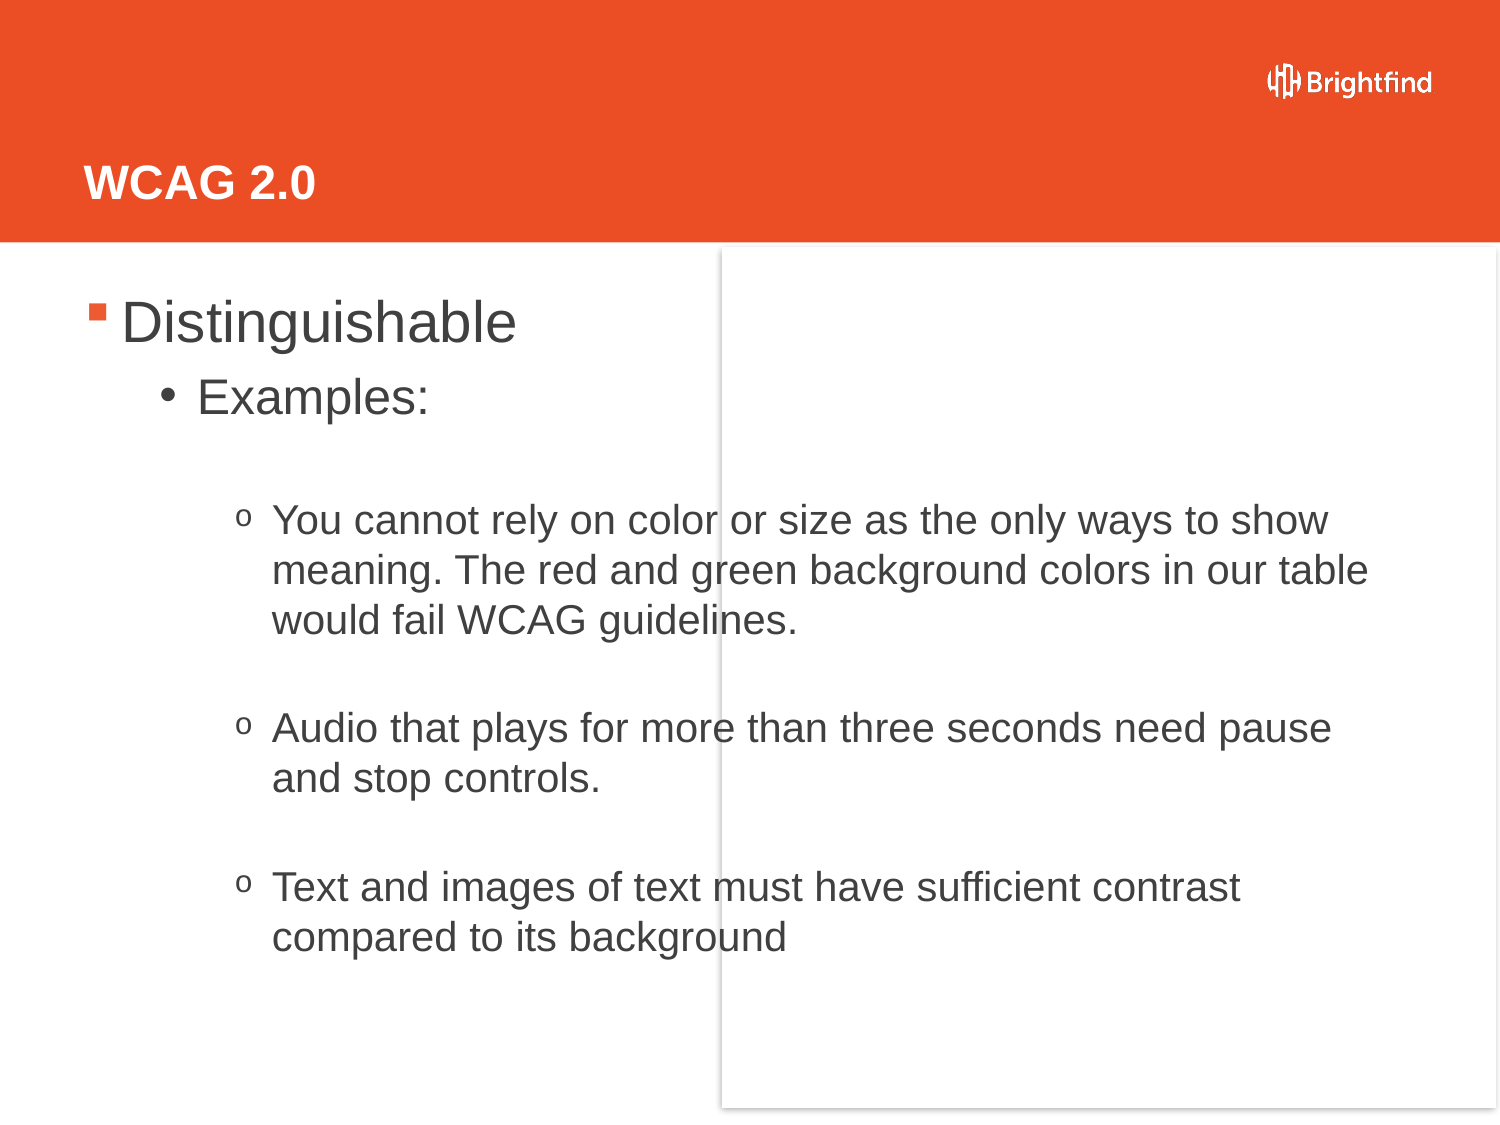

# WCAG 2.0

Distinguishable
Examples:
You cannot rely on color or size as the only ways to show meaning. The red and green background colors in our table would fail WCAG guidelines.
Audio that plays for more than three seconds need pause and stop controls.
Text and images of text must have sufficient contrast compared to its background